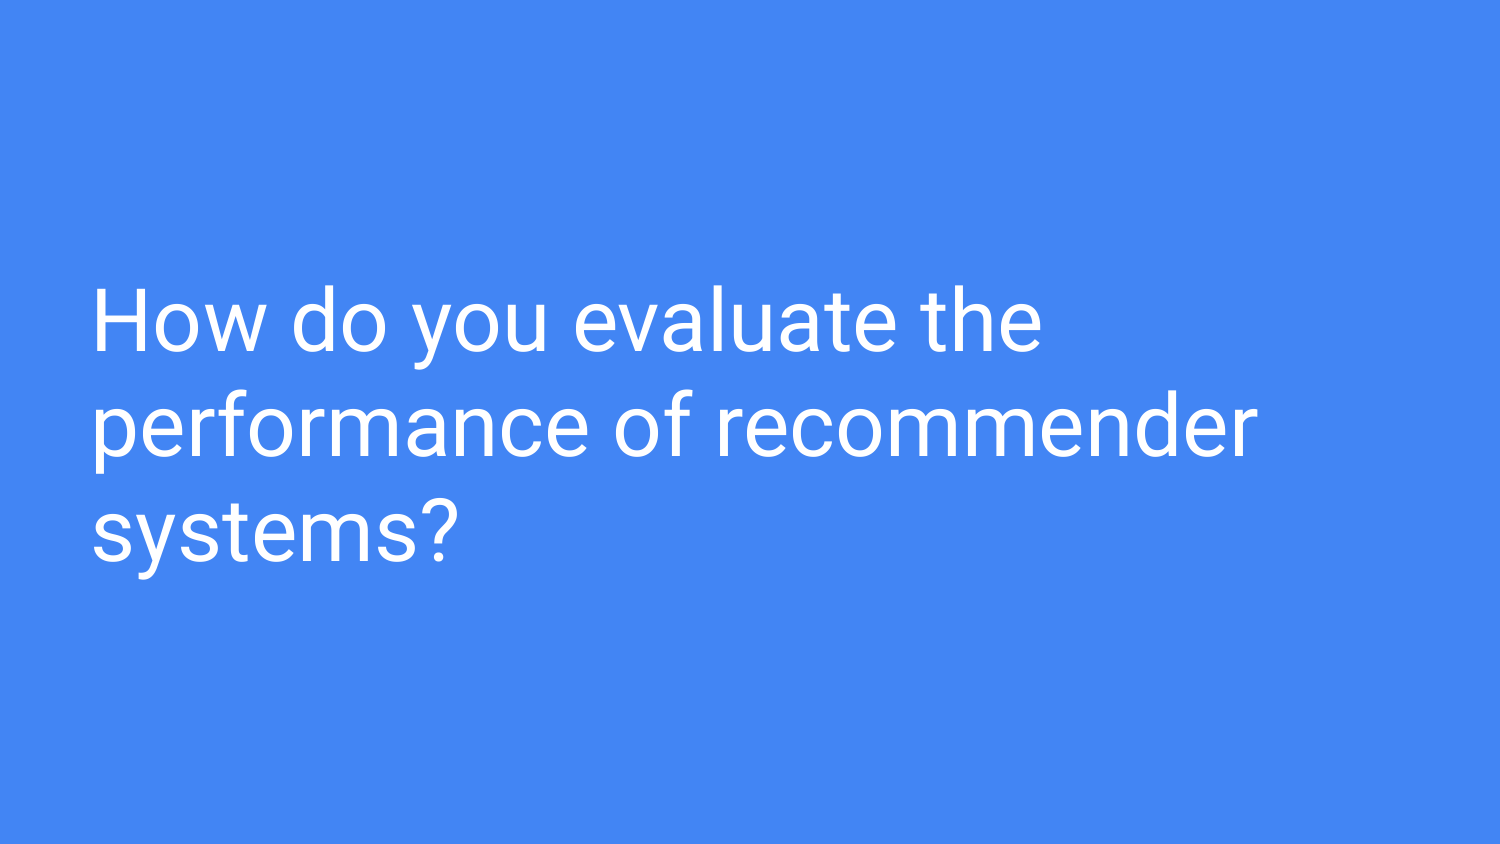

# How do you evaluate the performance of recommender systems?